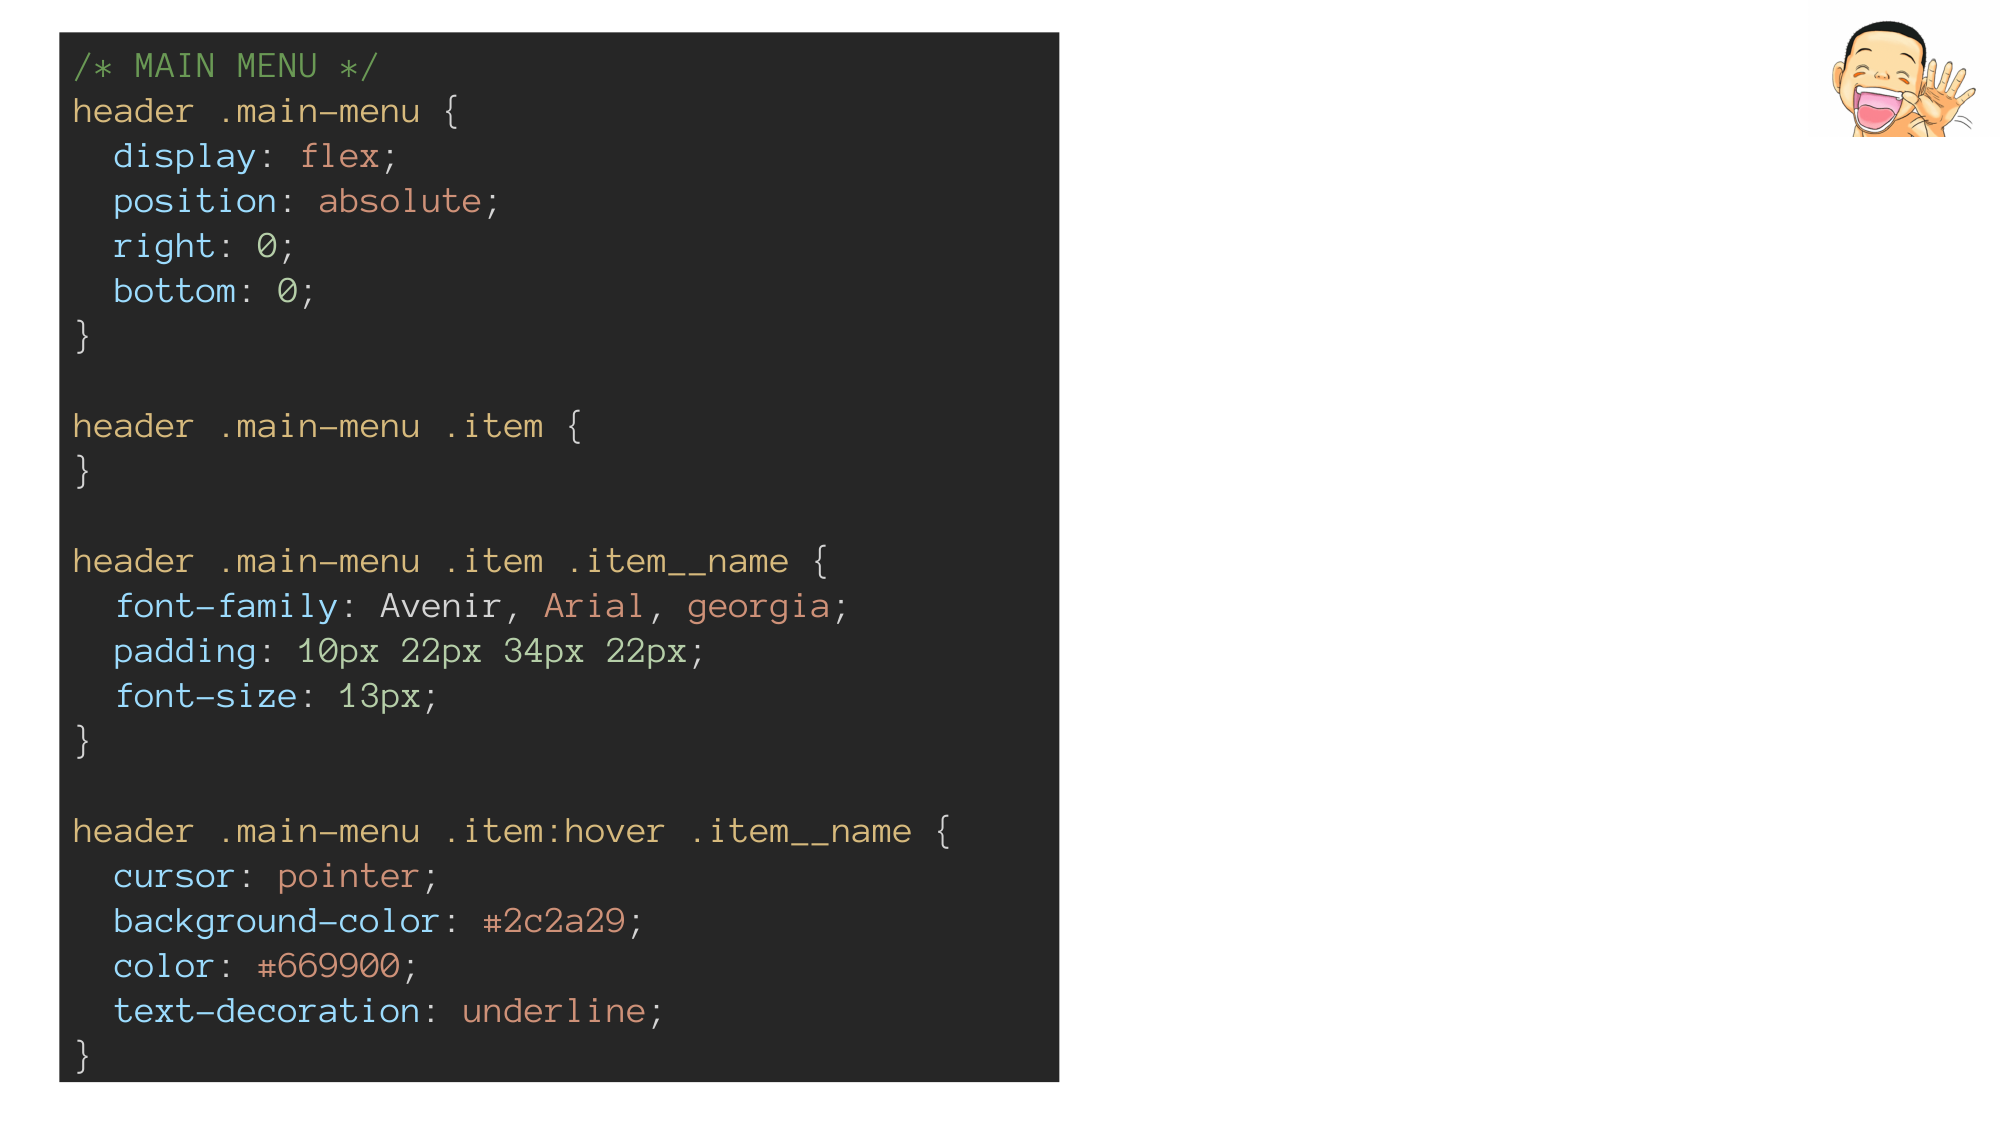

/* MAIN MENU */
header .main-menu {
  display: flex;
  position: absolute;
  right: 0;
  bottom: 0;
}
header .main-menu .item {
}
header .main-menu .item .item__name {
  font-family: Avenir, Arial, georgia;
  padding: 10px 22px 34px 22px;
  font-size: 13px;
}
header .main-menu .item:hover .item__name {
  cursor: pointer;
  background-color: #2c2a29;
  color: #669900;
  text-decoration: underline;
}